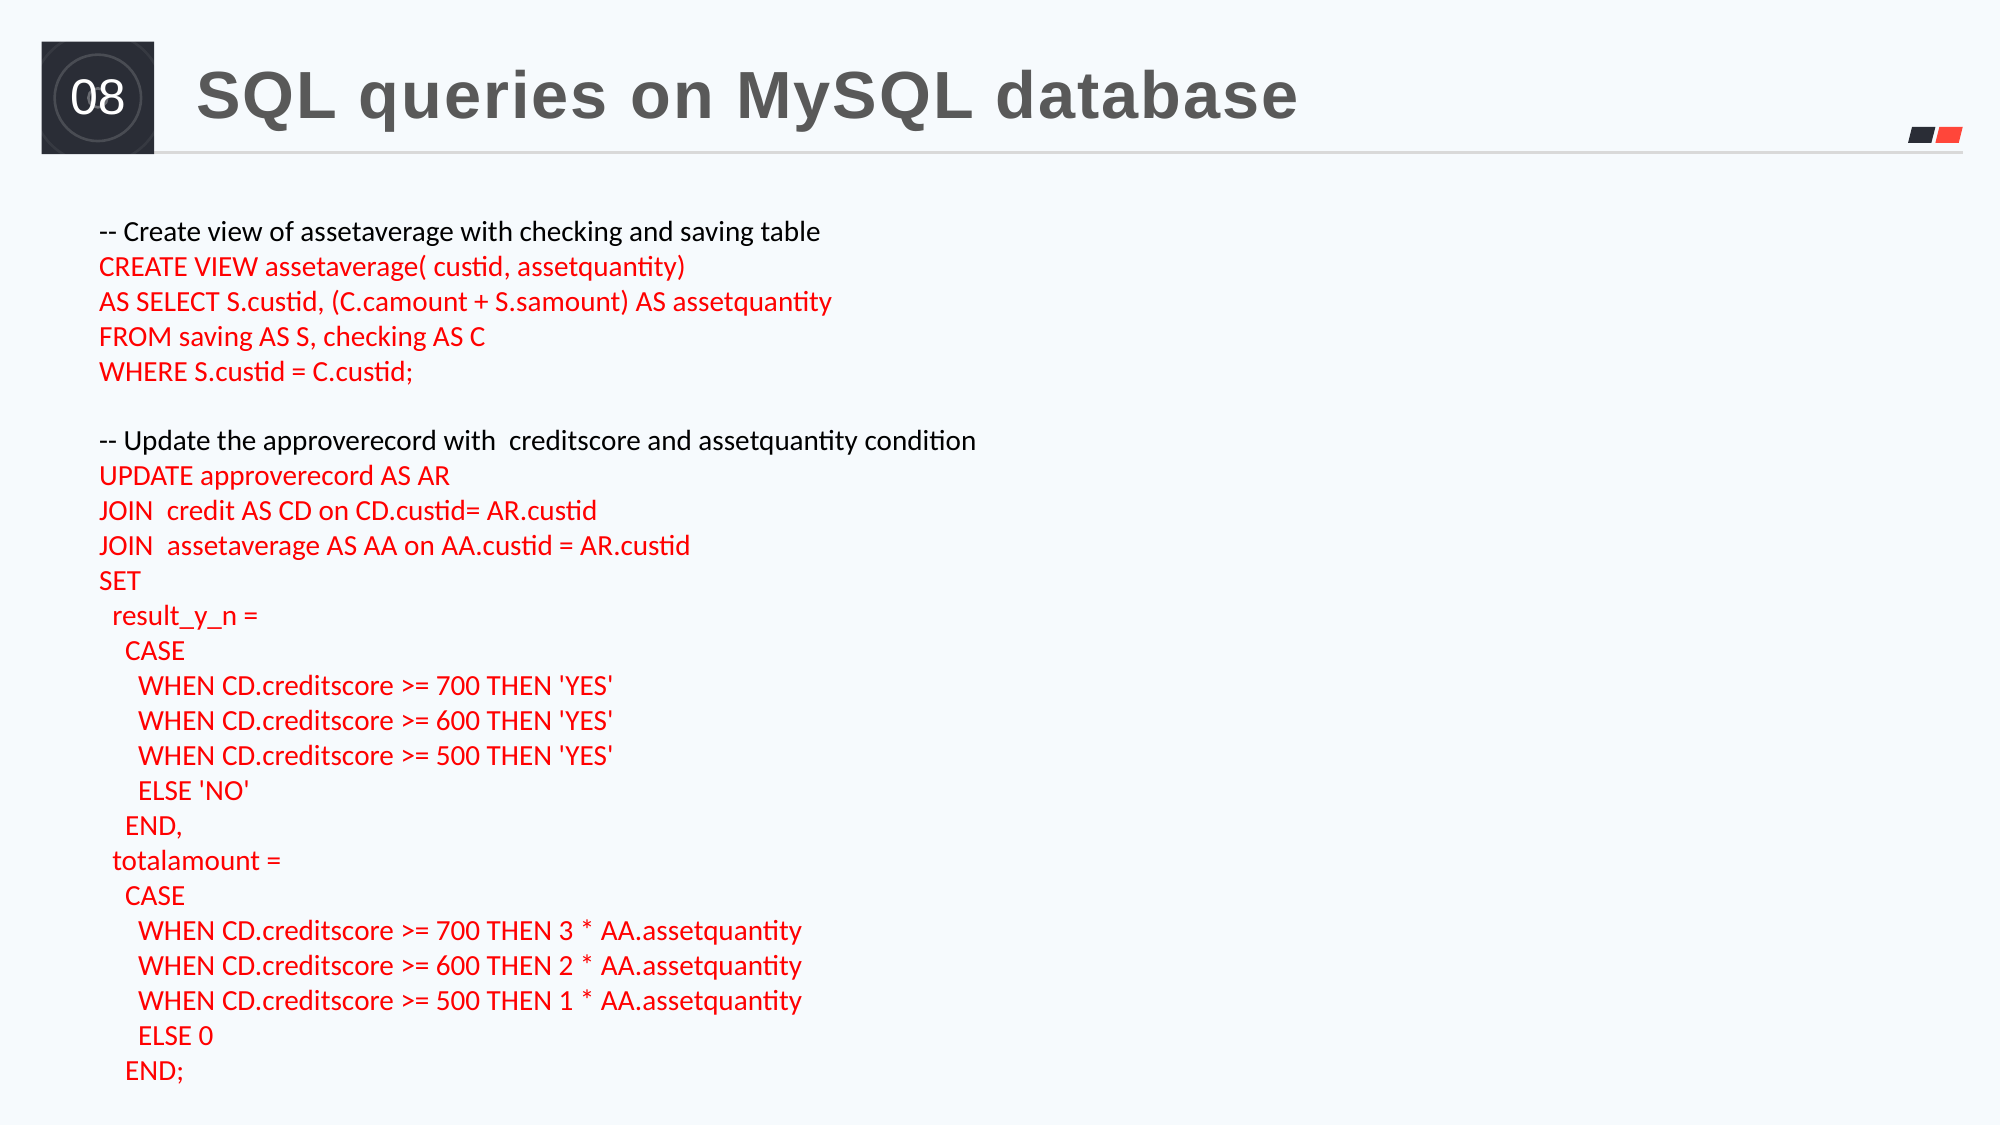

08
SQL queries on MySQL database
-- Create view of assetaverage with checking and saving table
CREATE VIEW assetaverage( custid, assetquantity)
AS SELECT S.custid, (C.camount + S.samount) AS assetquantity
FROM saving AS S, checking AS C
WHERE S.custid = C.custid;

-- Update the approverecord with  creditscore and assetquantity condition
UPDATE approverecord AS AR
JOIN  credit AS CD on CD.custid= AR.custid
JOIN  assetaverage AS AA on AA.custid = AR.custid
SET
  result_y_n =
    CASE
      WHEN CD.creditscore >= 700 THEN 'YES'
      WHEN CD.creditscore >= 600 THEN 'YES'
      WHEN CD.creditscore >= 500 THEN 'YES'
      ELSE 'NO'
    END,
  totalamount =
    CASE
      WHEN CD.creditscore >= 700 THEN 3 * AA.assetquantity
      WHEN CD.creditscore >= 600 THEN 2 * AA.assetquantity
      WHEN CD.creditscore >= 500 THEN 1 * AA.assetquantity
      ELSE 0
    END;
e7d195523061f1c0d3ba7f298e59d031c9c3f97027ed136f882110EF8F17BAD1F2C348D17C7856EF46CB4678CC9E44EE1ABA681E3133328A7B4D22AAF822B2429426B2355AA8CC4431B8568D2CF3B73A9B0145E3BA7EF5467A9393167B1AAF8BDB84EDFB47E5FED3D9F05EDCB46D5D62751F60E5C4F95D1A87769E0E4E8C433496AC852E2DB609B0